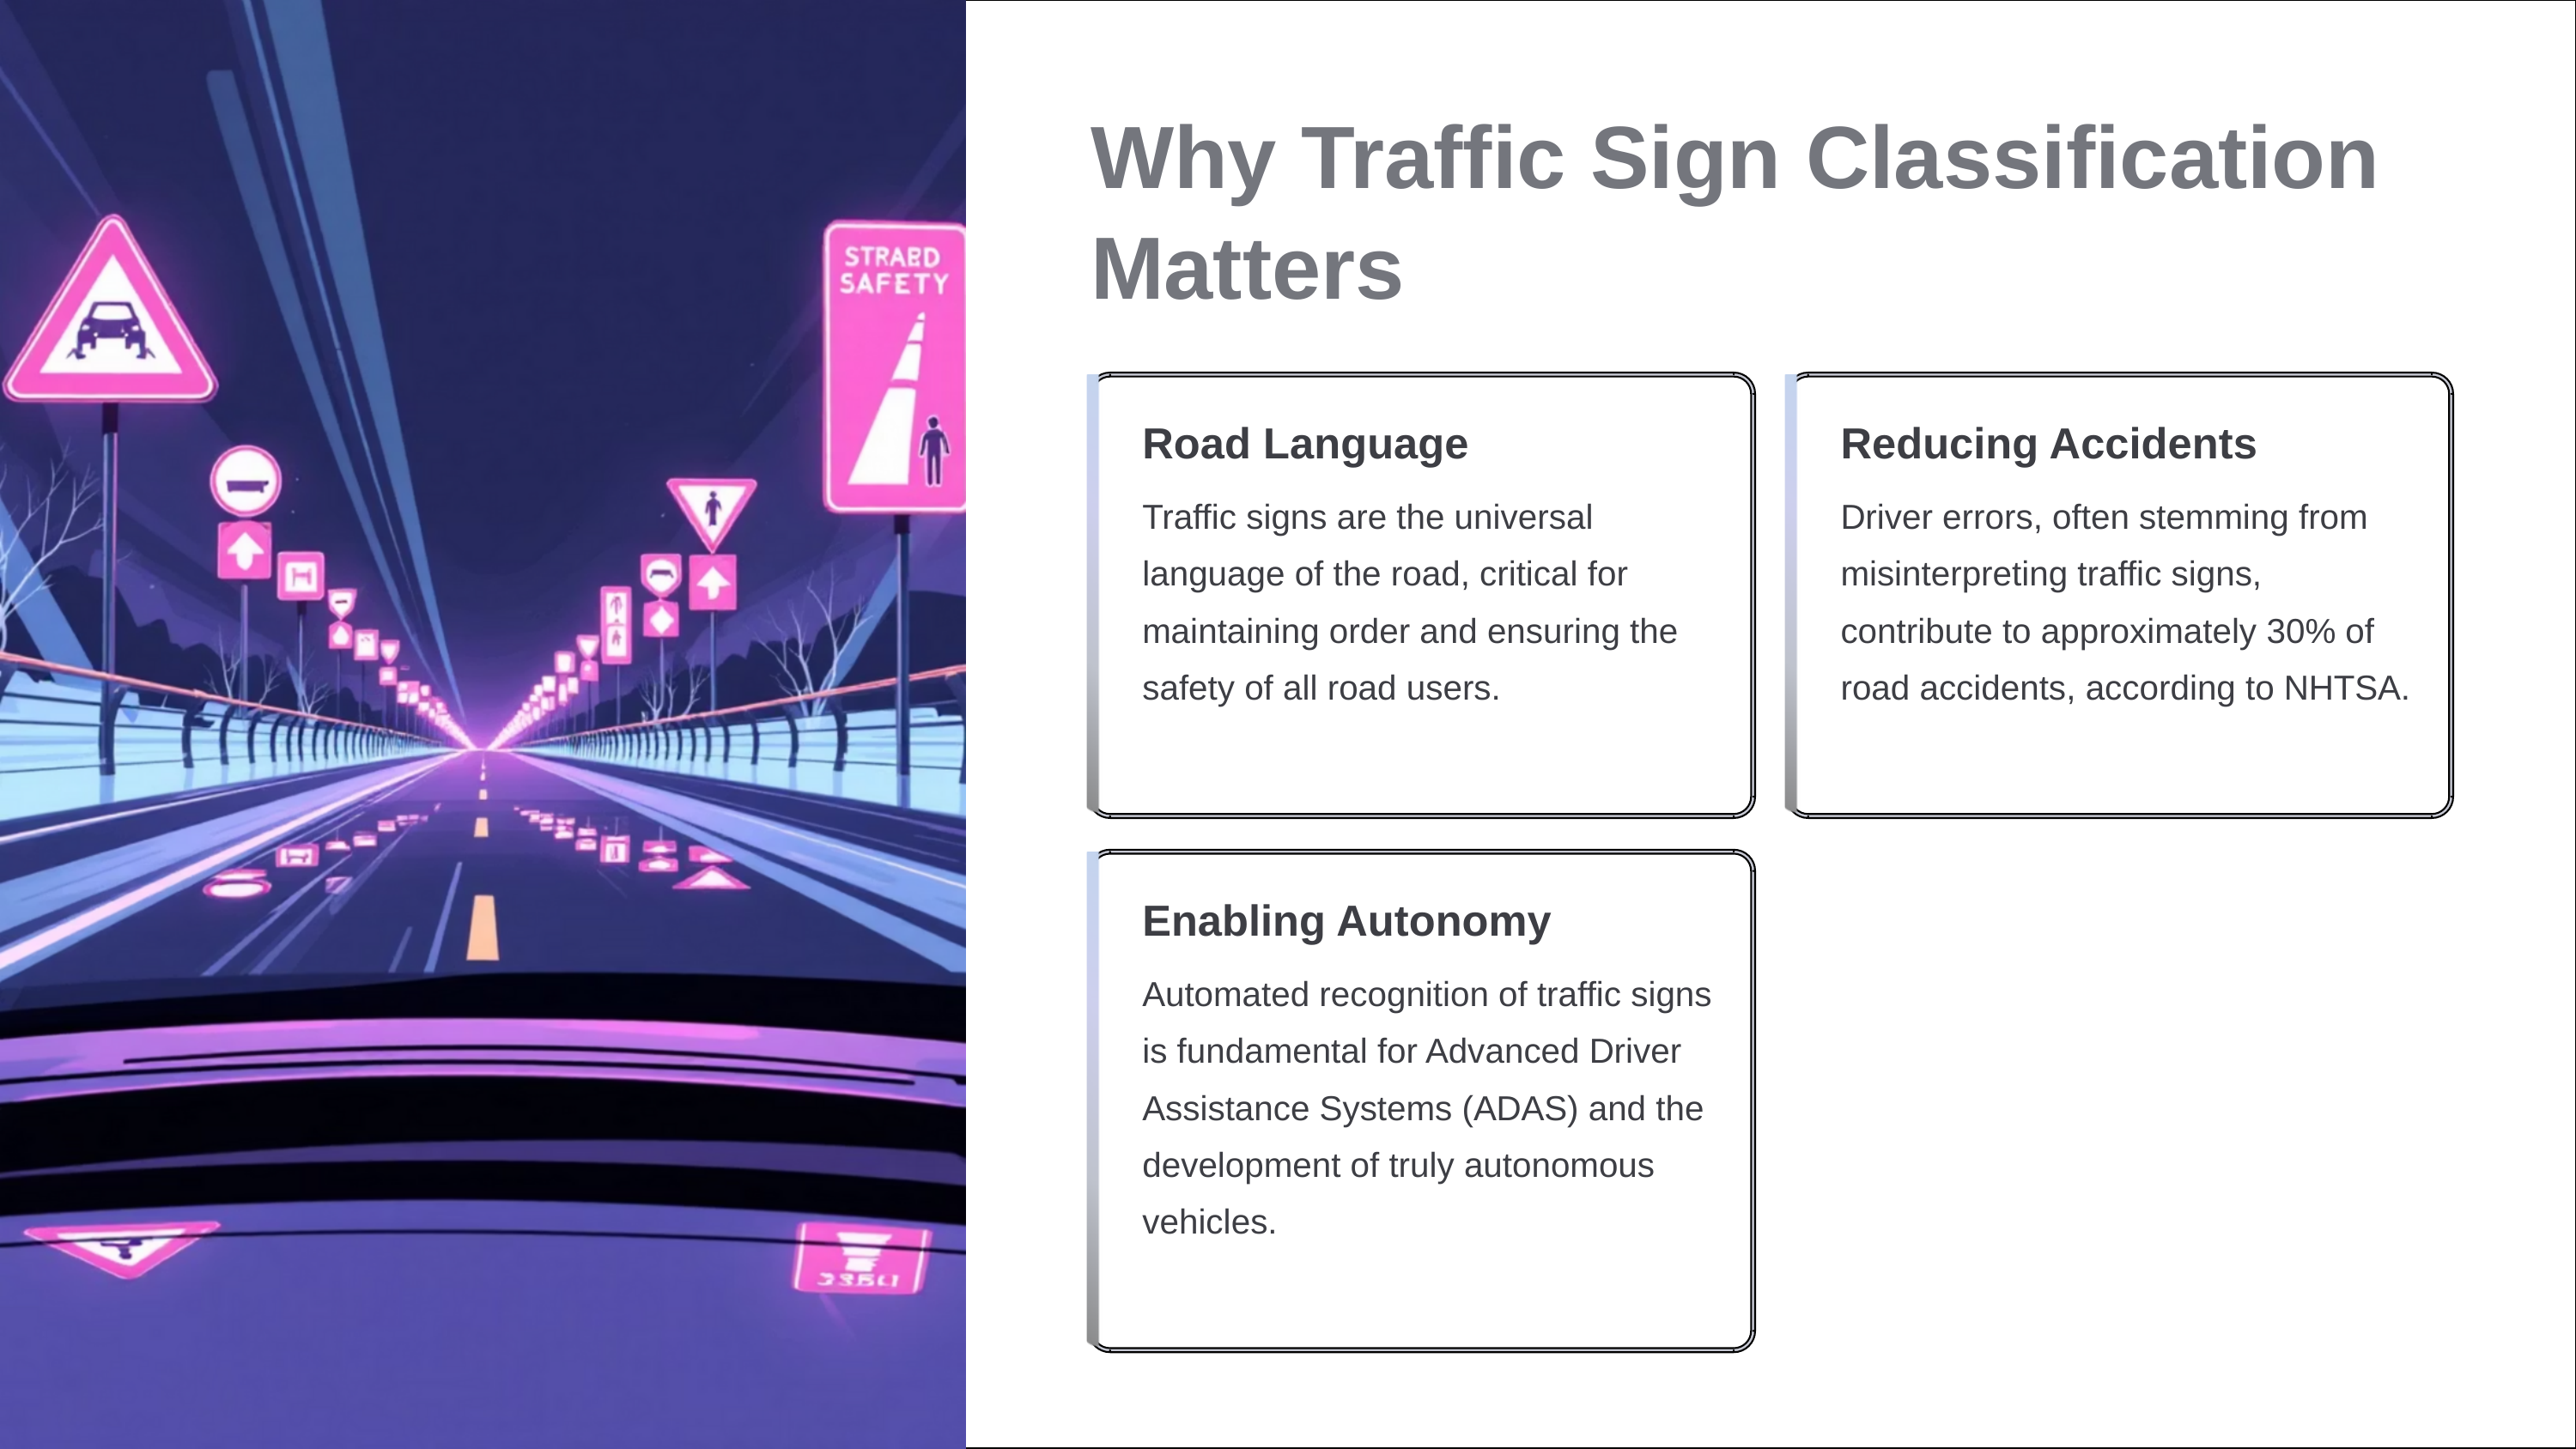

Why Traffic Sign Classification Matters

Road Language
Reducing Accidents
Traffic signs are the universal language of the road, critical for maintaining order and ensuring the safety of all road users.
Driver errors, often stemming from misinterpreting traffic signs, contribute to approximately 30% of road accidents, according to NHTSA.

Enabling Autonomy
Automated recognition of traffic signs is fundamental for Advanced Driver Assistance Systems (ADAS) and the development of truly autonomous vehicles.